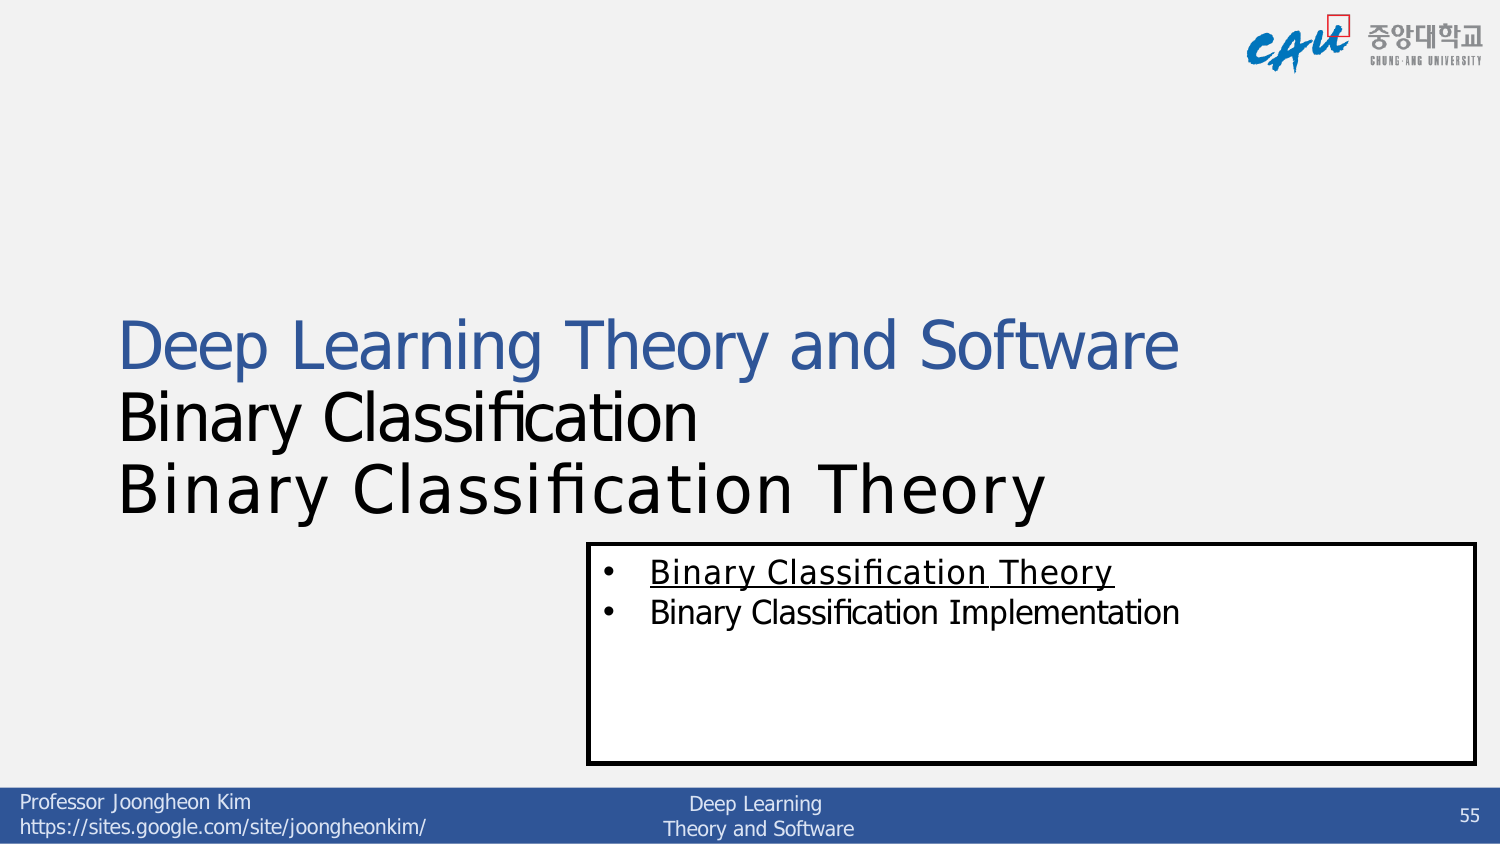

# Deep Learning Theory and Software Binary Classification Binary Classification Theory
Binary Classification Theory
Binary Classification Implementation
55